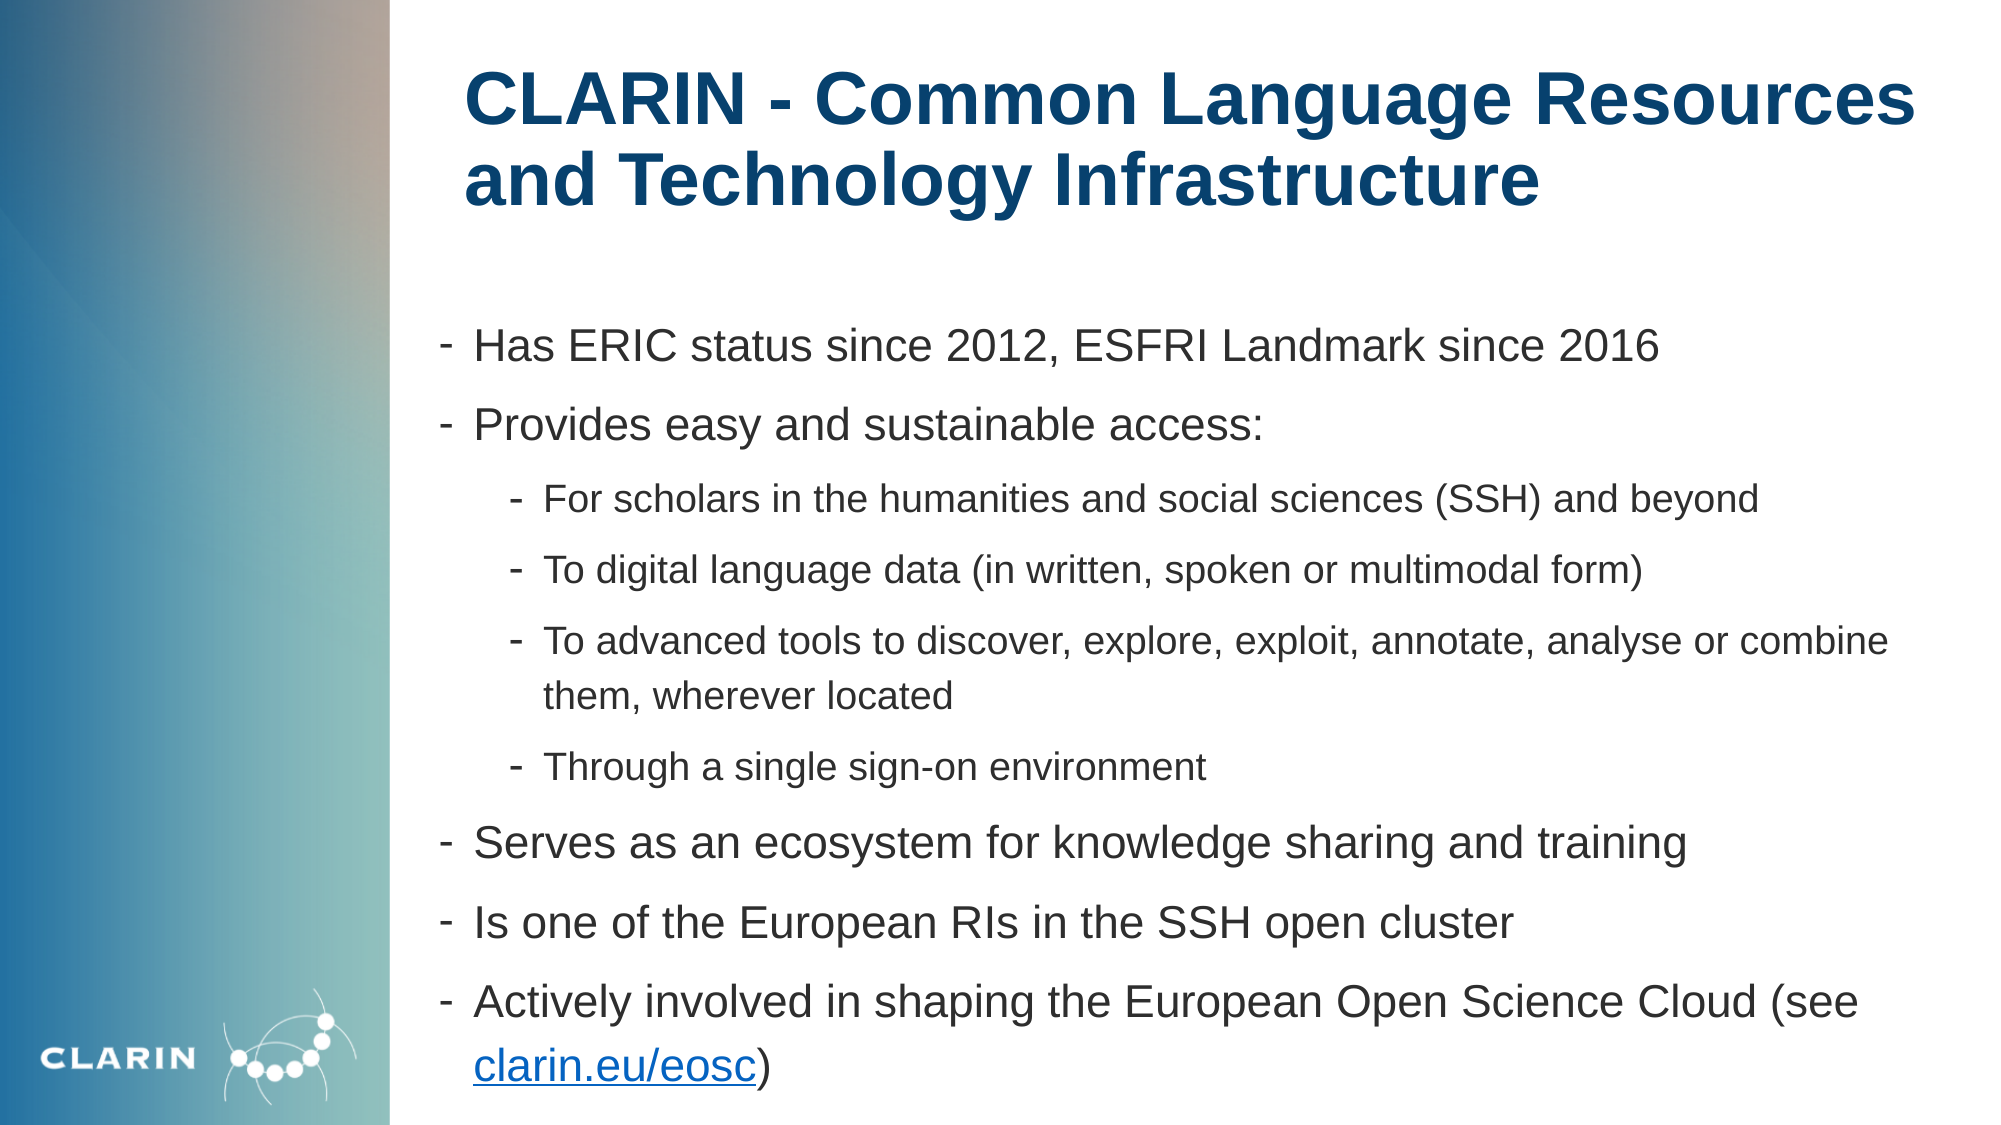

# CLARIN - Common Language Resources and Technology Infrastructure
Has ERIC status since 2012, ESFRI Landmark since 2016
Provides easy and sustainable access:
For scholars in the humanities and social sciences (SSH) and beyond
To digital language data (in written, spoken or multimodal form)
To advanced tools to discover, explore, exploit, annotate, analyse or combine them, wherever located
Through a single sign-on environment
Serves as an ecosystem for knowledge sharing and training
Is one of the European RIs in the SSH open cluster
Actively involved in shaping the European Open Science Cloud (see clarin.eu/eosc)